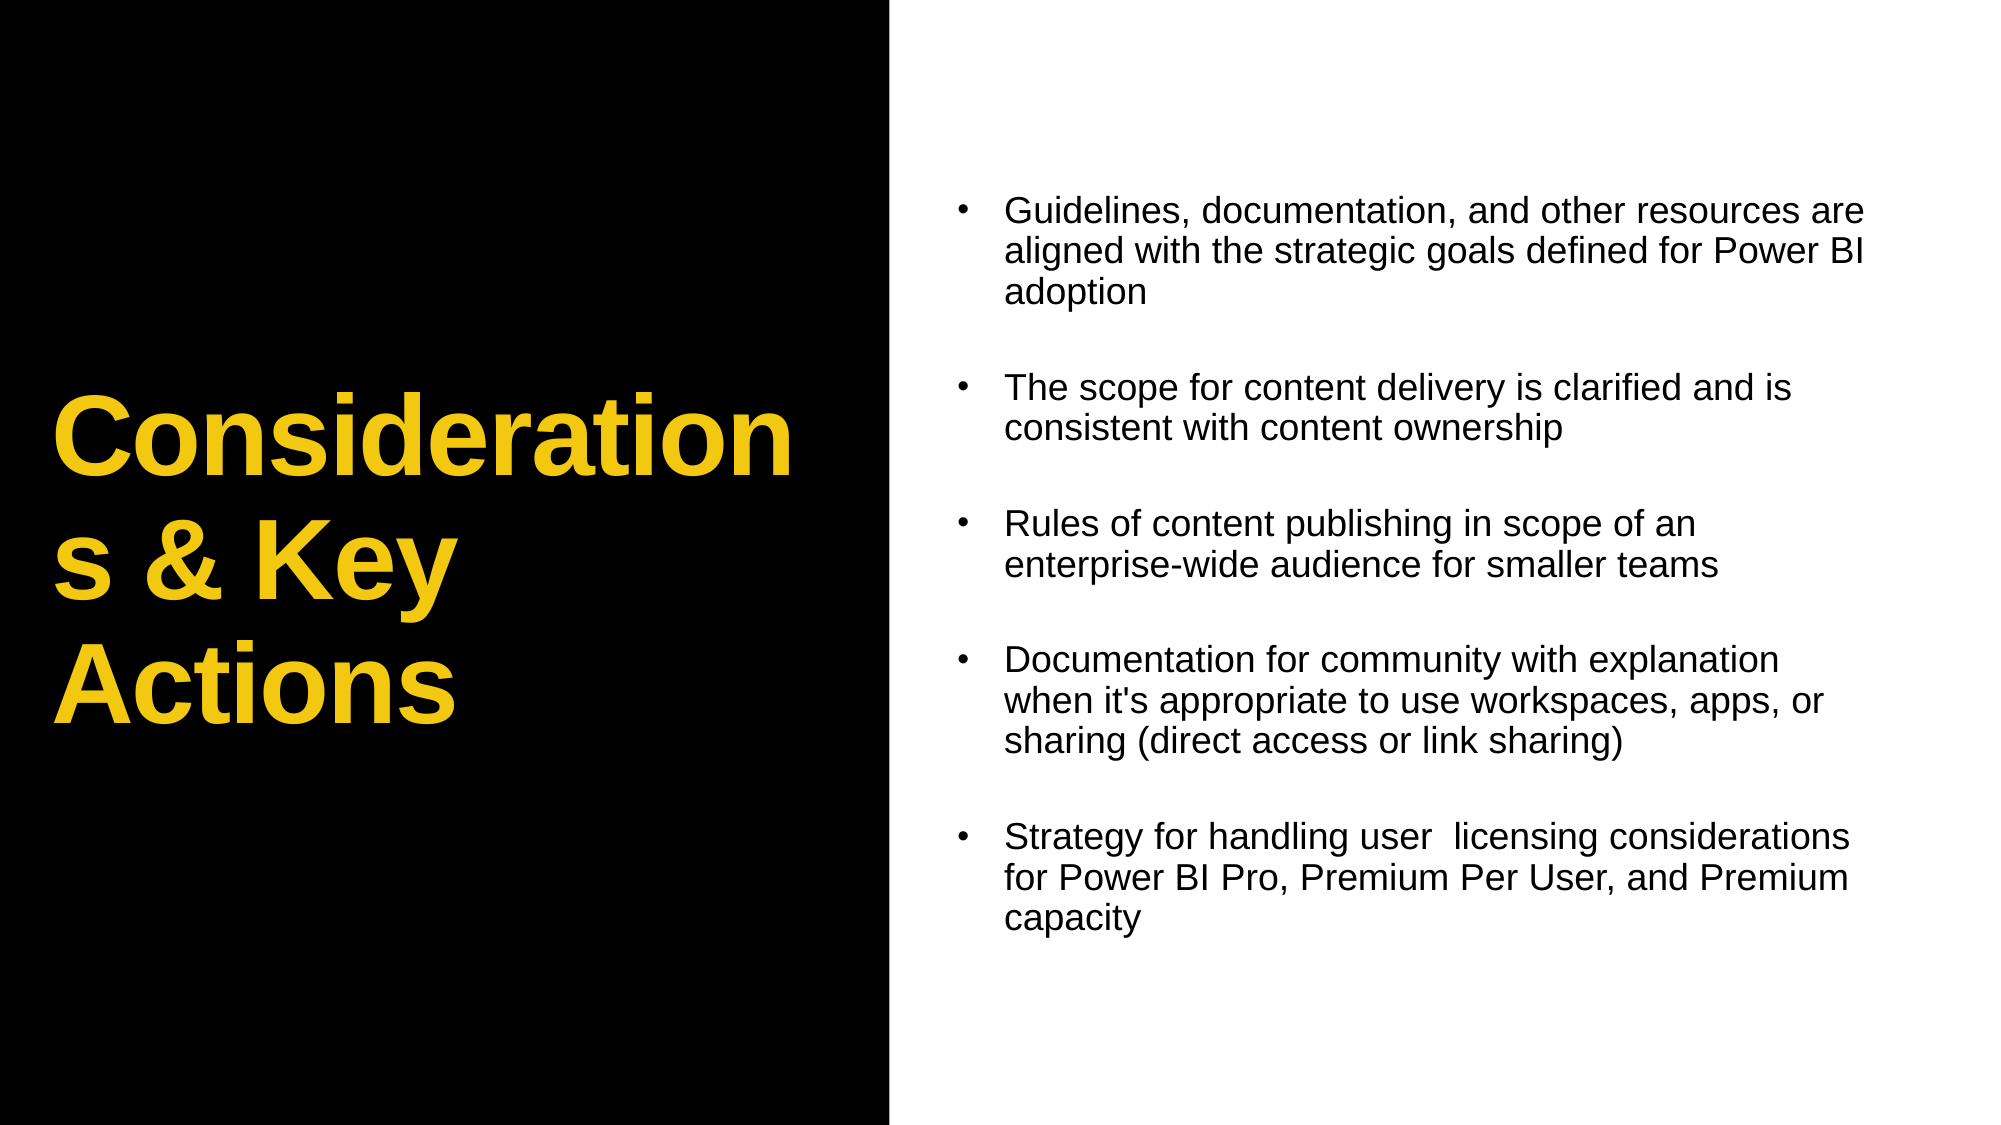

Guidelines, documentation, and other resources are aligned with the strategic goals defined for Power BI adoption

The scope for content delivery is clarified and is consistent with content ownership

Rules of content publishing in scope of an enterprise-wide audience for smaller teams

Documentation for community with explanation when it's appropriate to use workspaces, apps, or sharing (direct access or link sharing)

Strategy for handling user  licensing considerations for Power BI Pro, Premium Per User, and Premium capacity

# Considerations & Key Actions